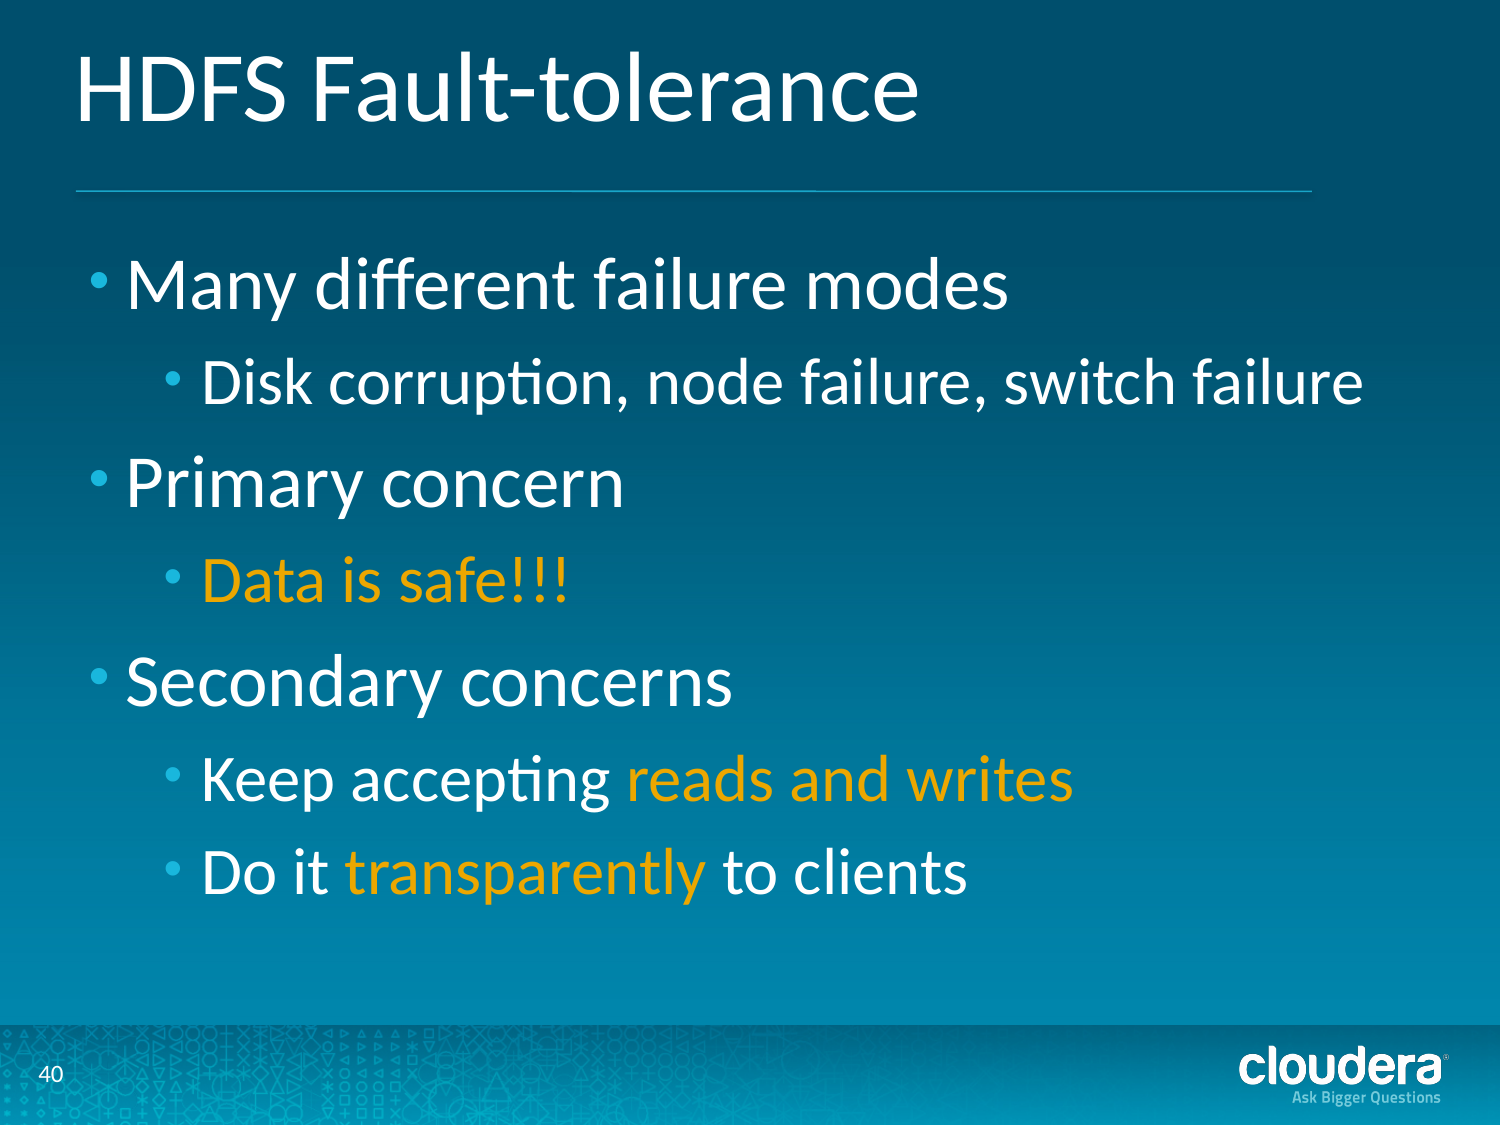

# HDFS Fault-tolerance
Many different failure modes
Disk corruption, node failure, switch failure
Primary concern
Data is safe!!!
Secondary concerns
Keep accepting reads and writes
Do it transparently to clients
40